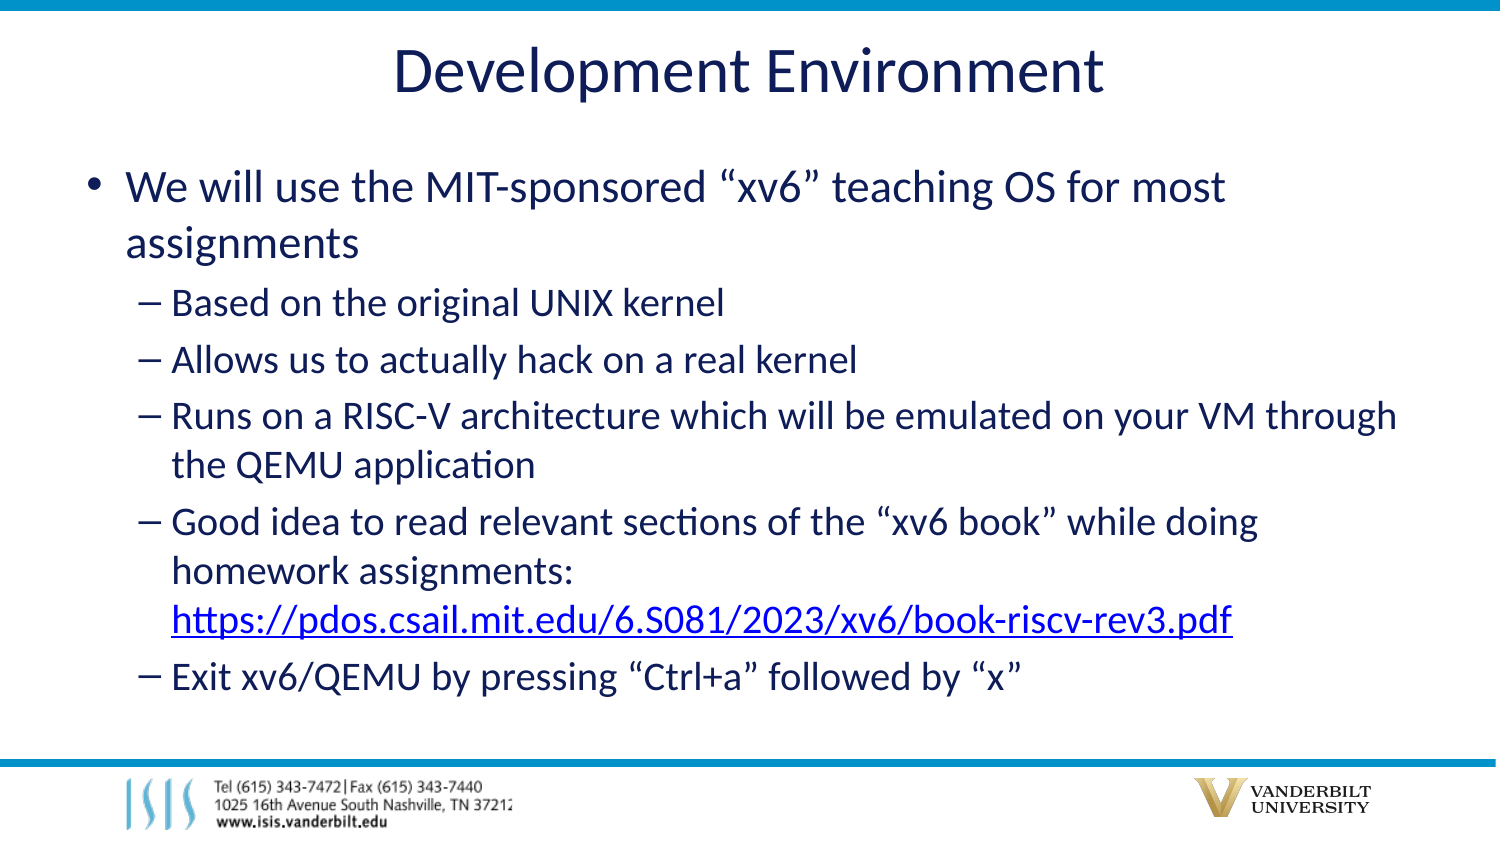

# Development Environment
We will use the MIT-sponsored “xv6” teaching OS for most assignments
Based on the original UNIX kernel
Allows us to actually hack on a real kernel
Runs on a RISC-V architecture which will be emulated on your VM through the QEMU application
Good idea to read relevant sections of the “xv6 book” while doing homework assignments: https://pdos.csail.mit.edu/6.S081/2023/xv6/book-riscv-rev3.pdf
Exit xv6/QEMU by pressing “Ctrl+a” followed by “x”